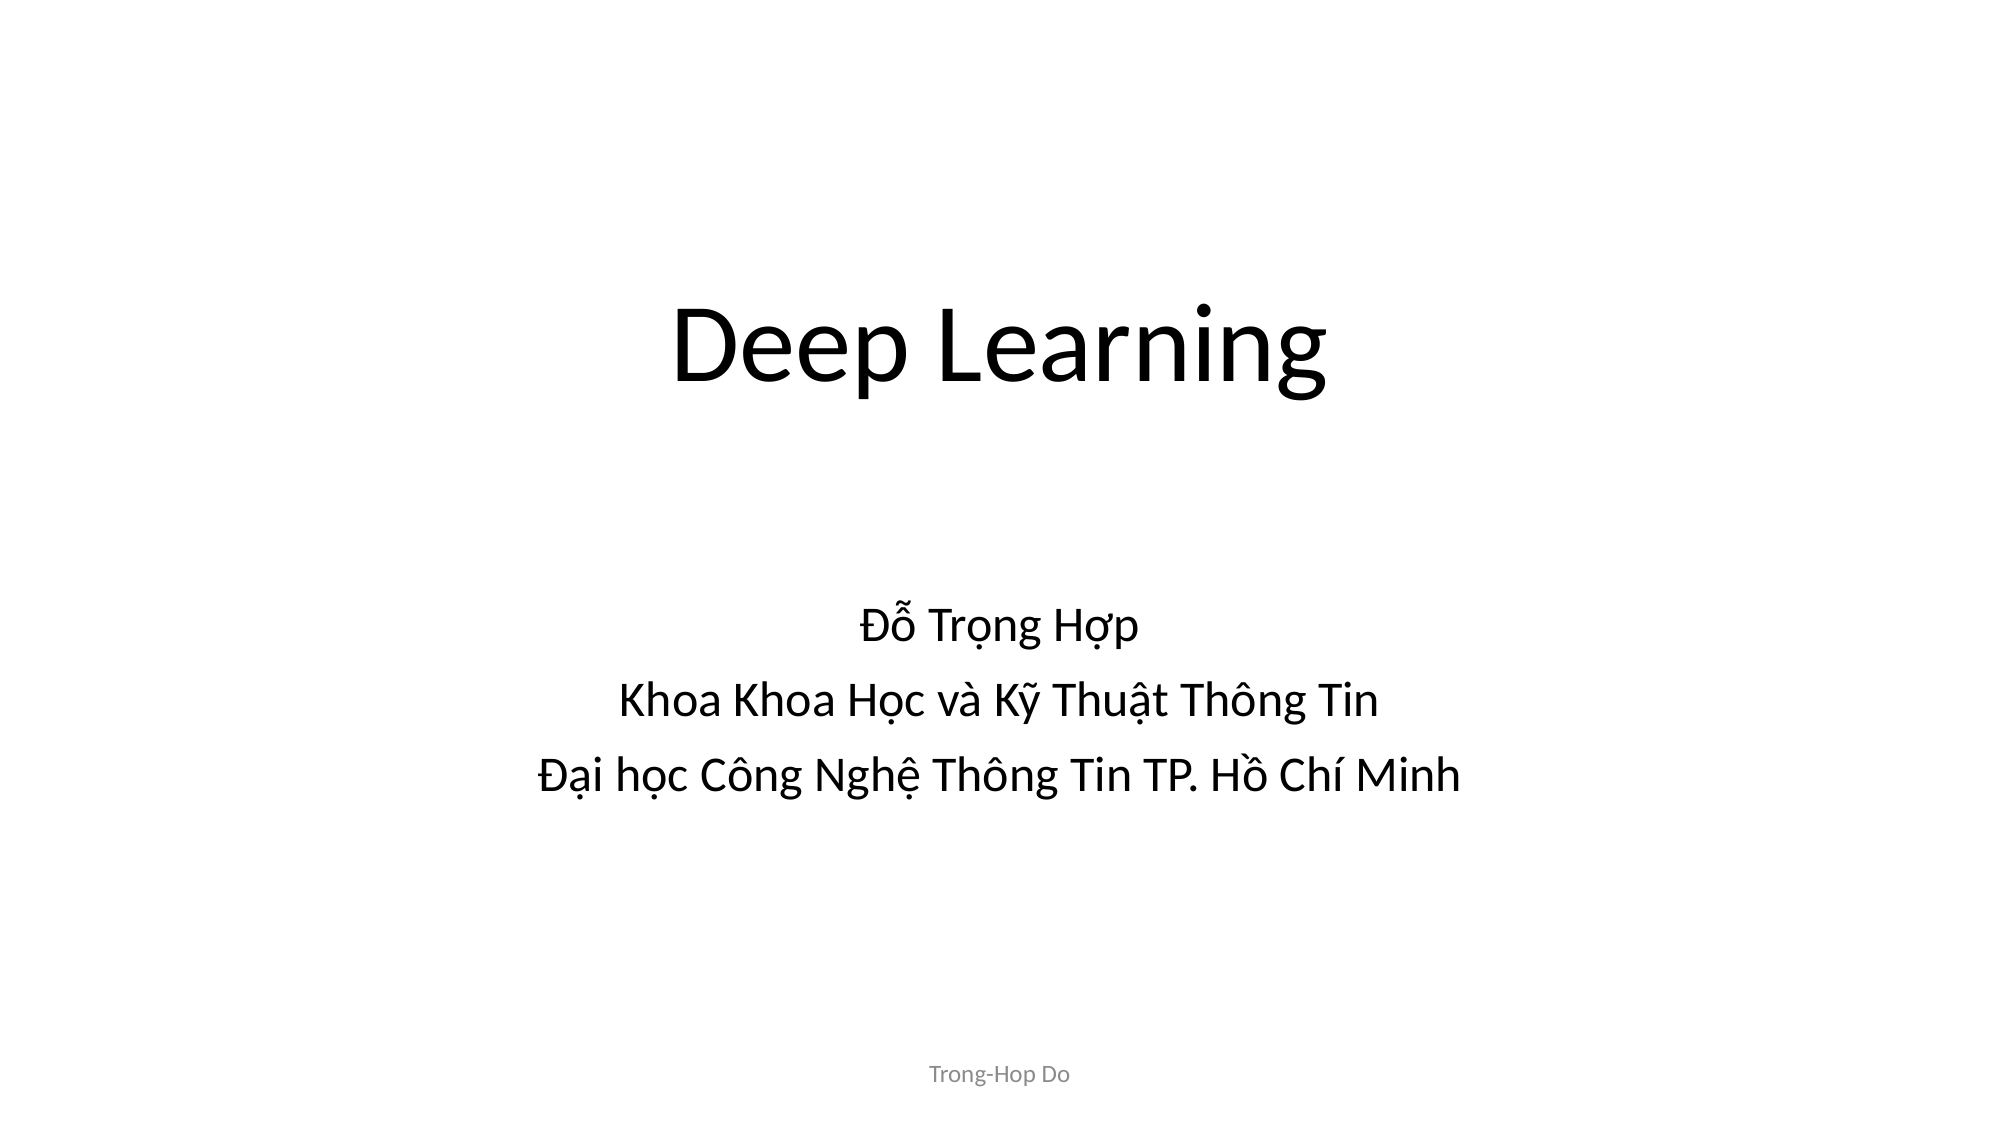

# Deep Learning
Đỗ Trọng Hợp
Khoa Khoa Học và Kỹ Thuật Thông Tin
Đại học Công Nghệ Thông Tin TP. Hồ Chí Minh
Trong-Hop Do